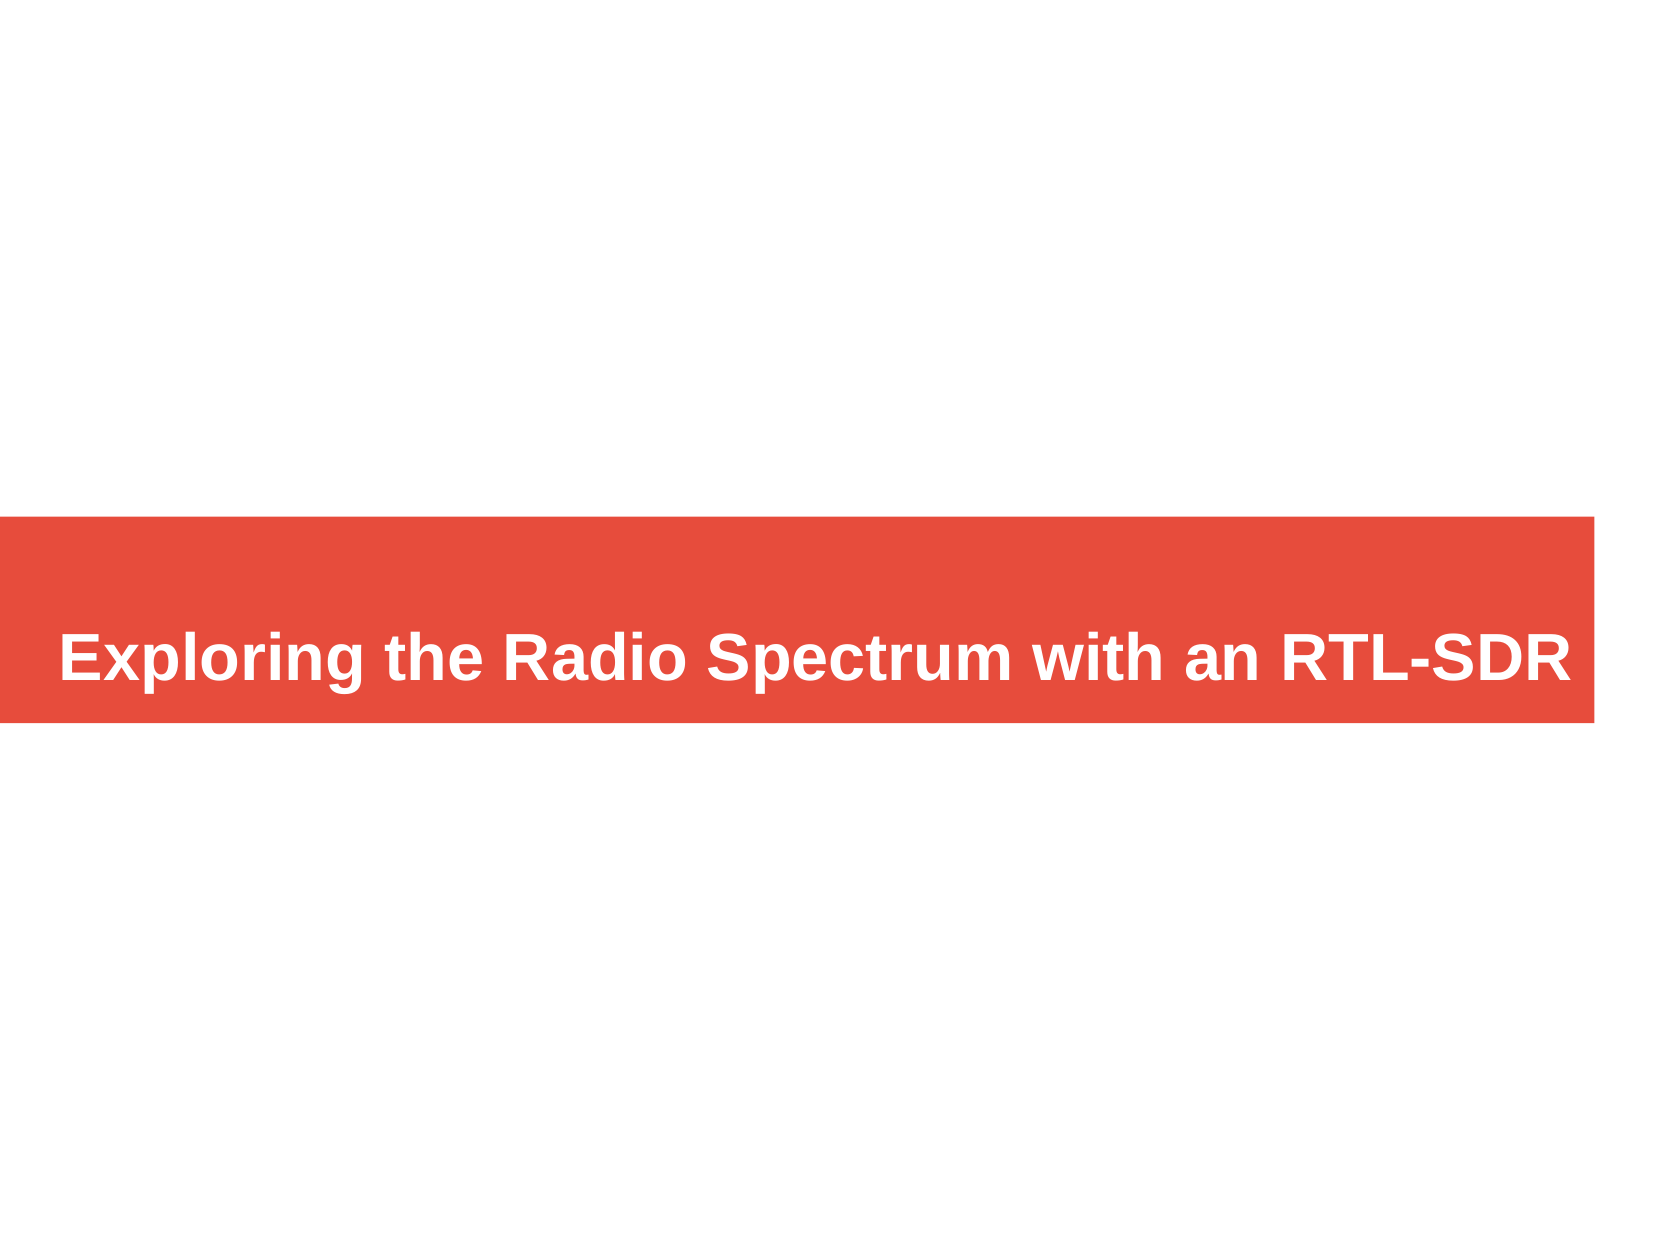

Exploring the Radio Spectrum with an RTL-SDR